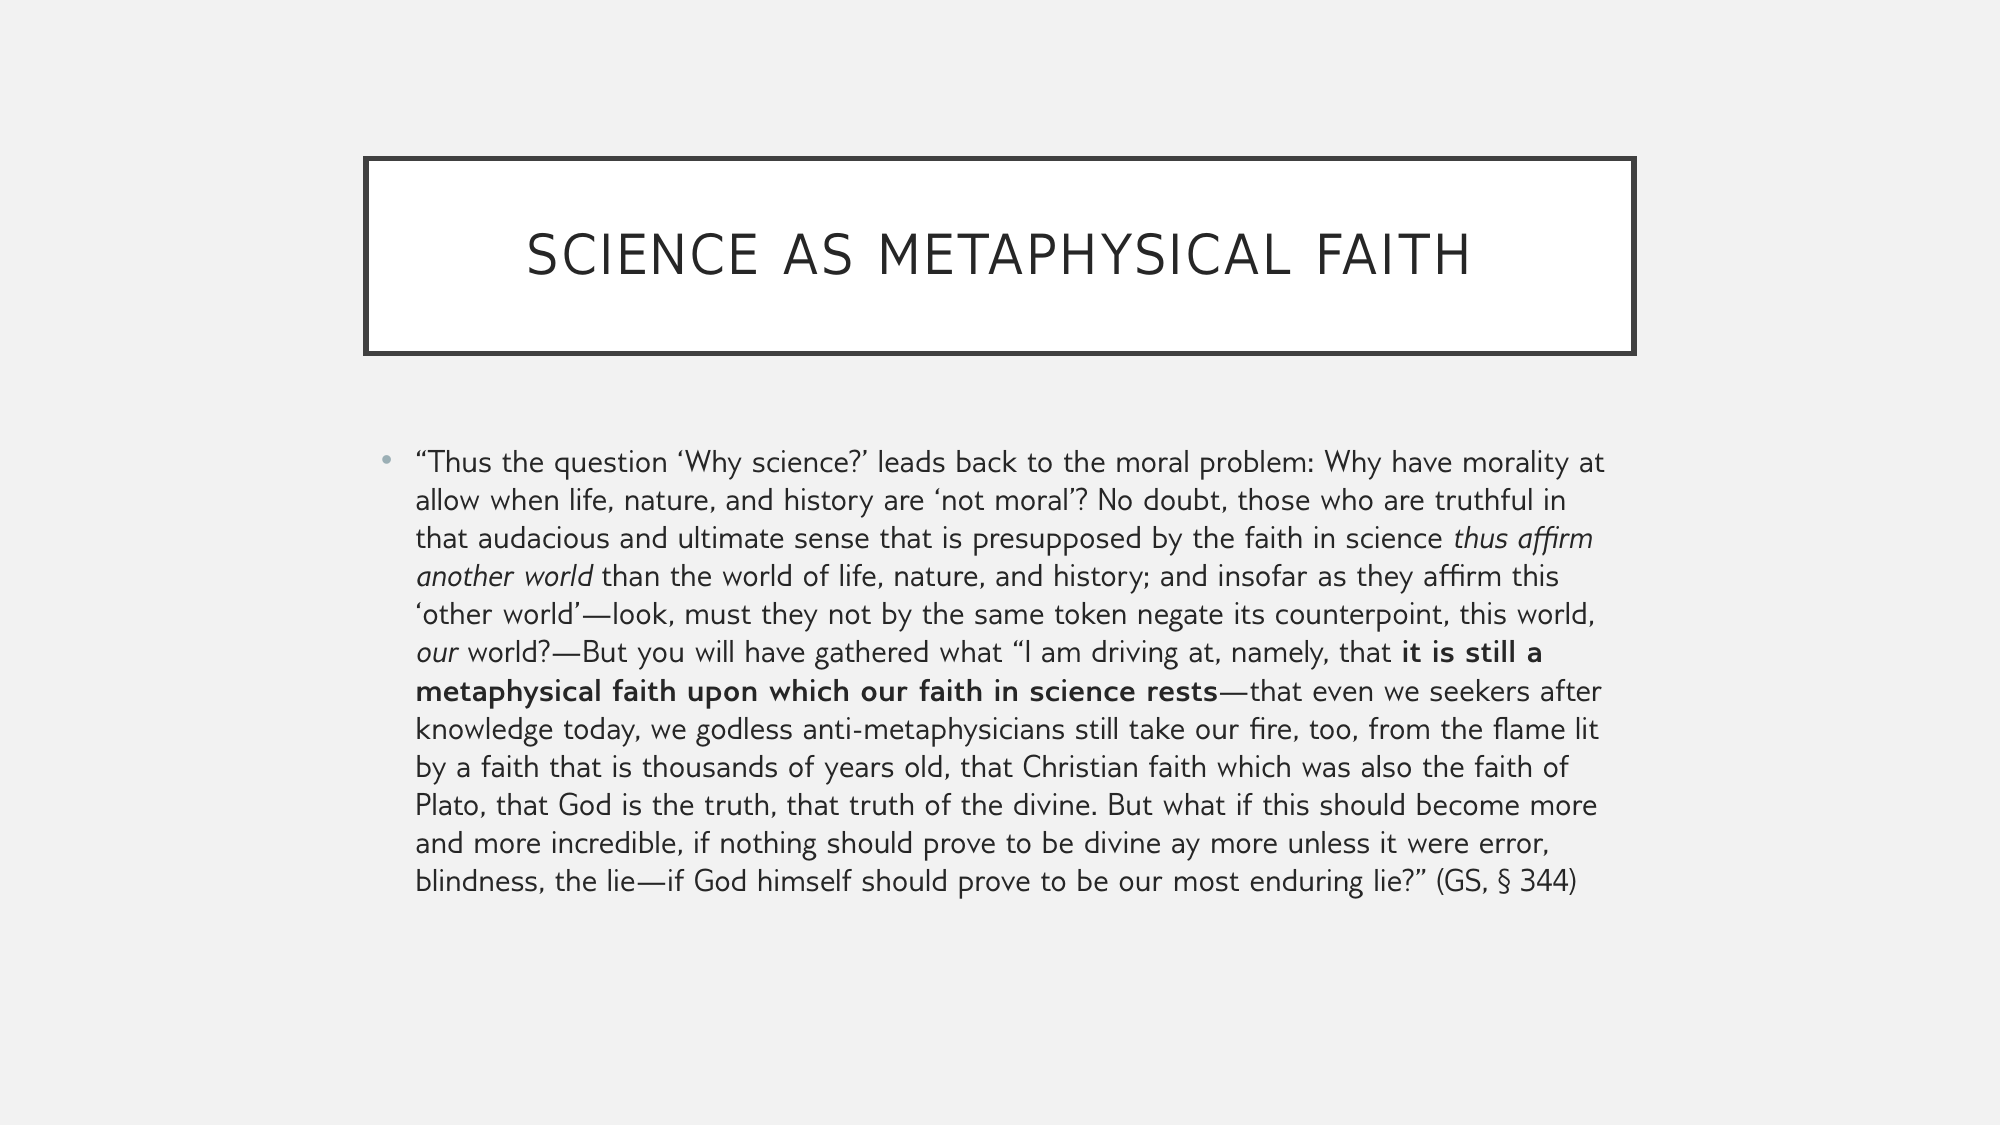

# Science as metaphysical faith
“Thus the question ‘Why science?’ leads back to the moral problem: Why have morality at allow when life, nature, and history are ‘not moral’? No doubt, those who are truthful in that audacious and ultimate sense that is presupposed by the faith in science thus affirm another world than the world of life, nature, and history; and insofar as they affirm this ‘other world’—look, must they not by the same token negate its counterpoint, this world, our world?—But you will have gathered what “I am driving at, namely, that it is still a metaphysical faith upon which our faith in science rests—that even we seekers after knowledge today, we godless anti-metaphysicians still take our fire, too, from the flame lit by a faith that is thousands of years old, that Christian faith which was also the faith of Plato, that God is the truth, that truth of the divine. But what if this should become more and more incredible, if nothing should prove to be divine ay more unless it were error, blindness, the lie—if God himself should prove to be our most enduring lie?” (GS, § 344)